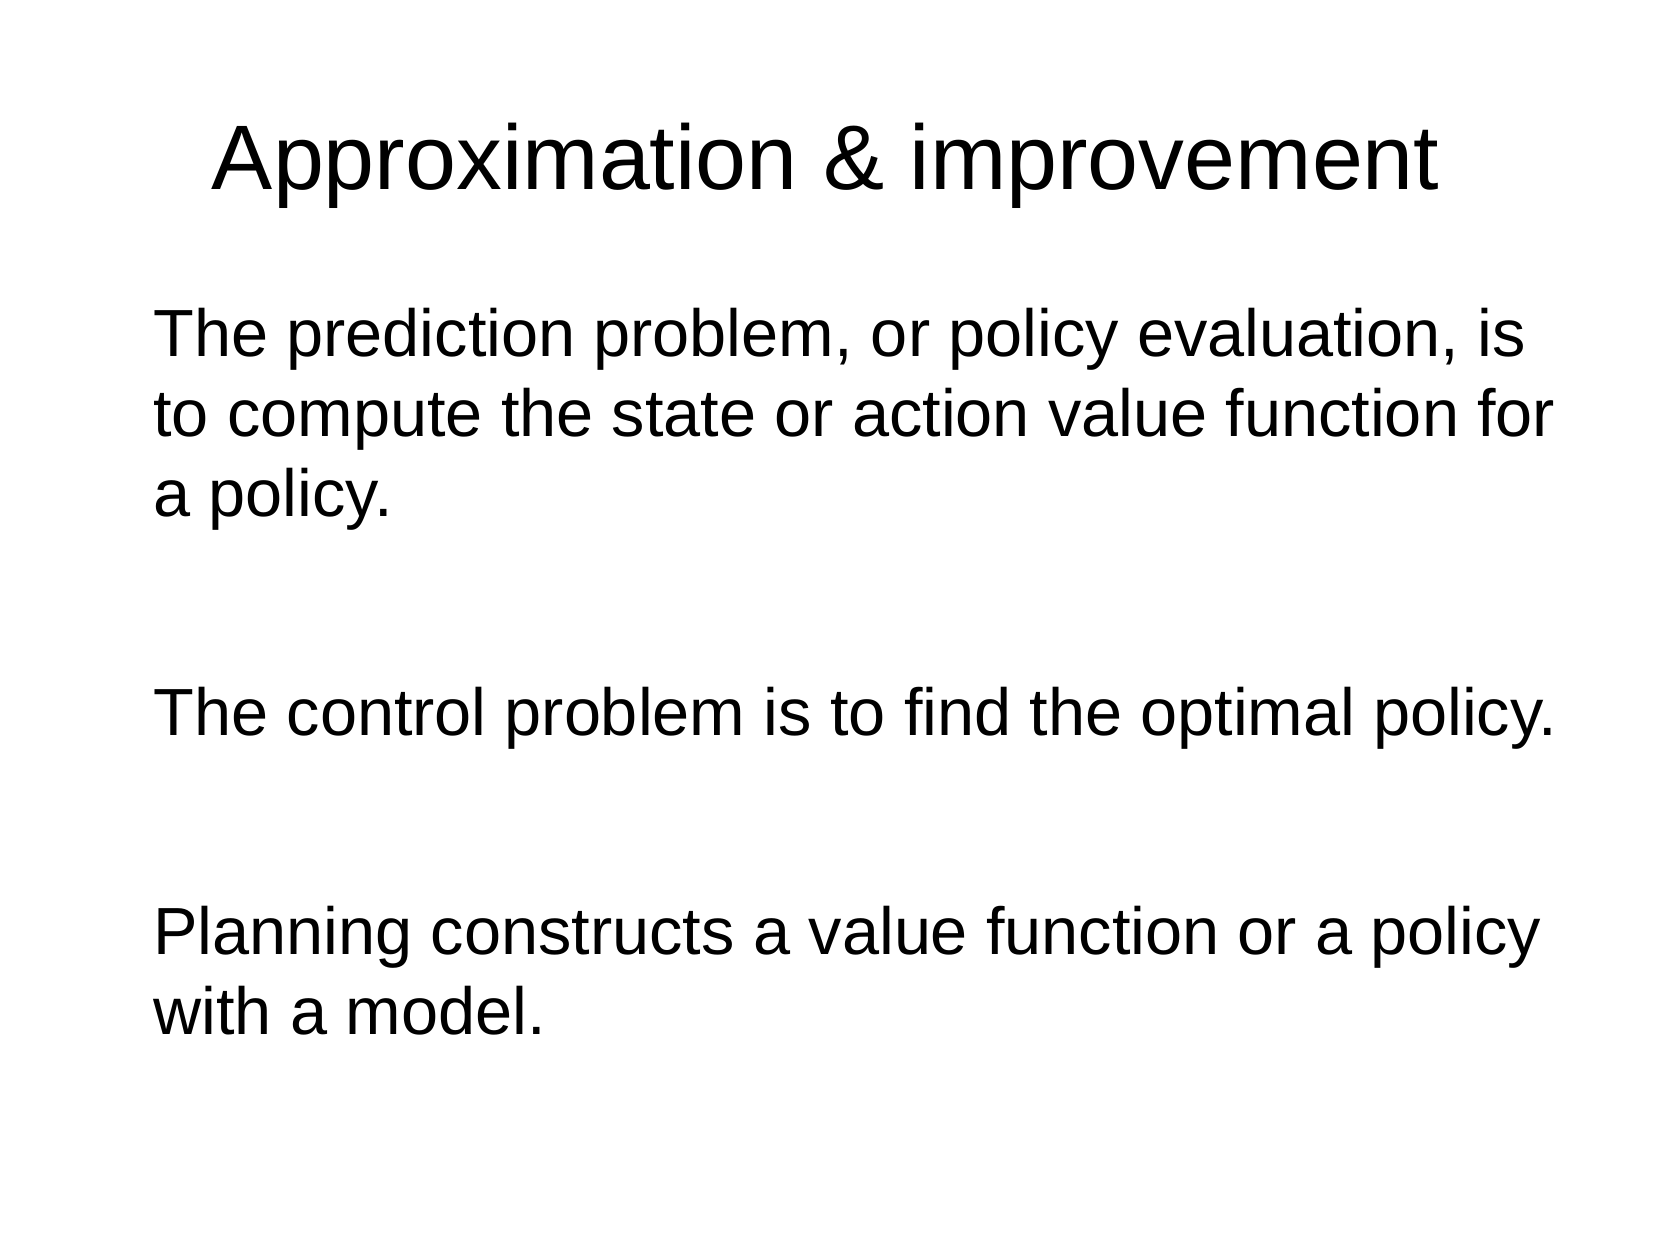

Approximation & improvement
The prediction problem, or policy evaluation, is to compute the state or action value function for a policy.

The control problem is to find the optimal policy.

Planning constructs a value function or a policy with a model.